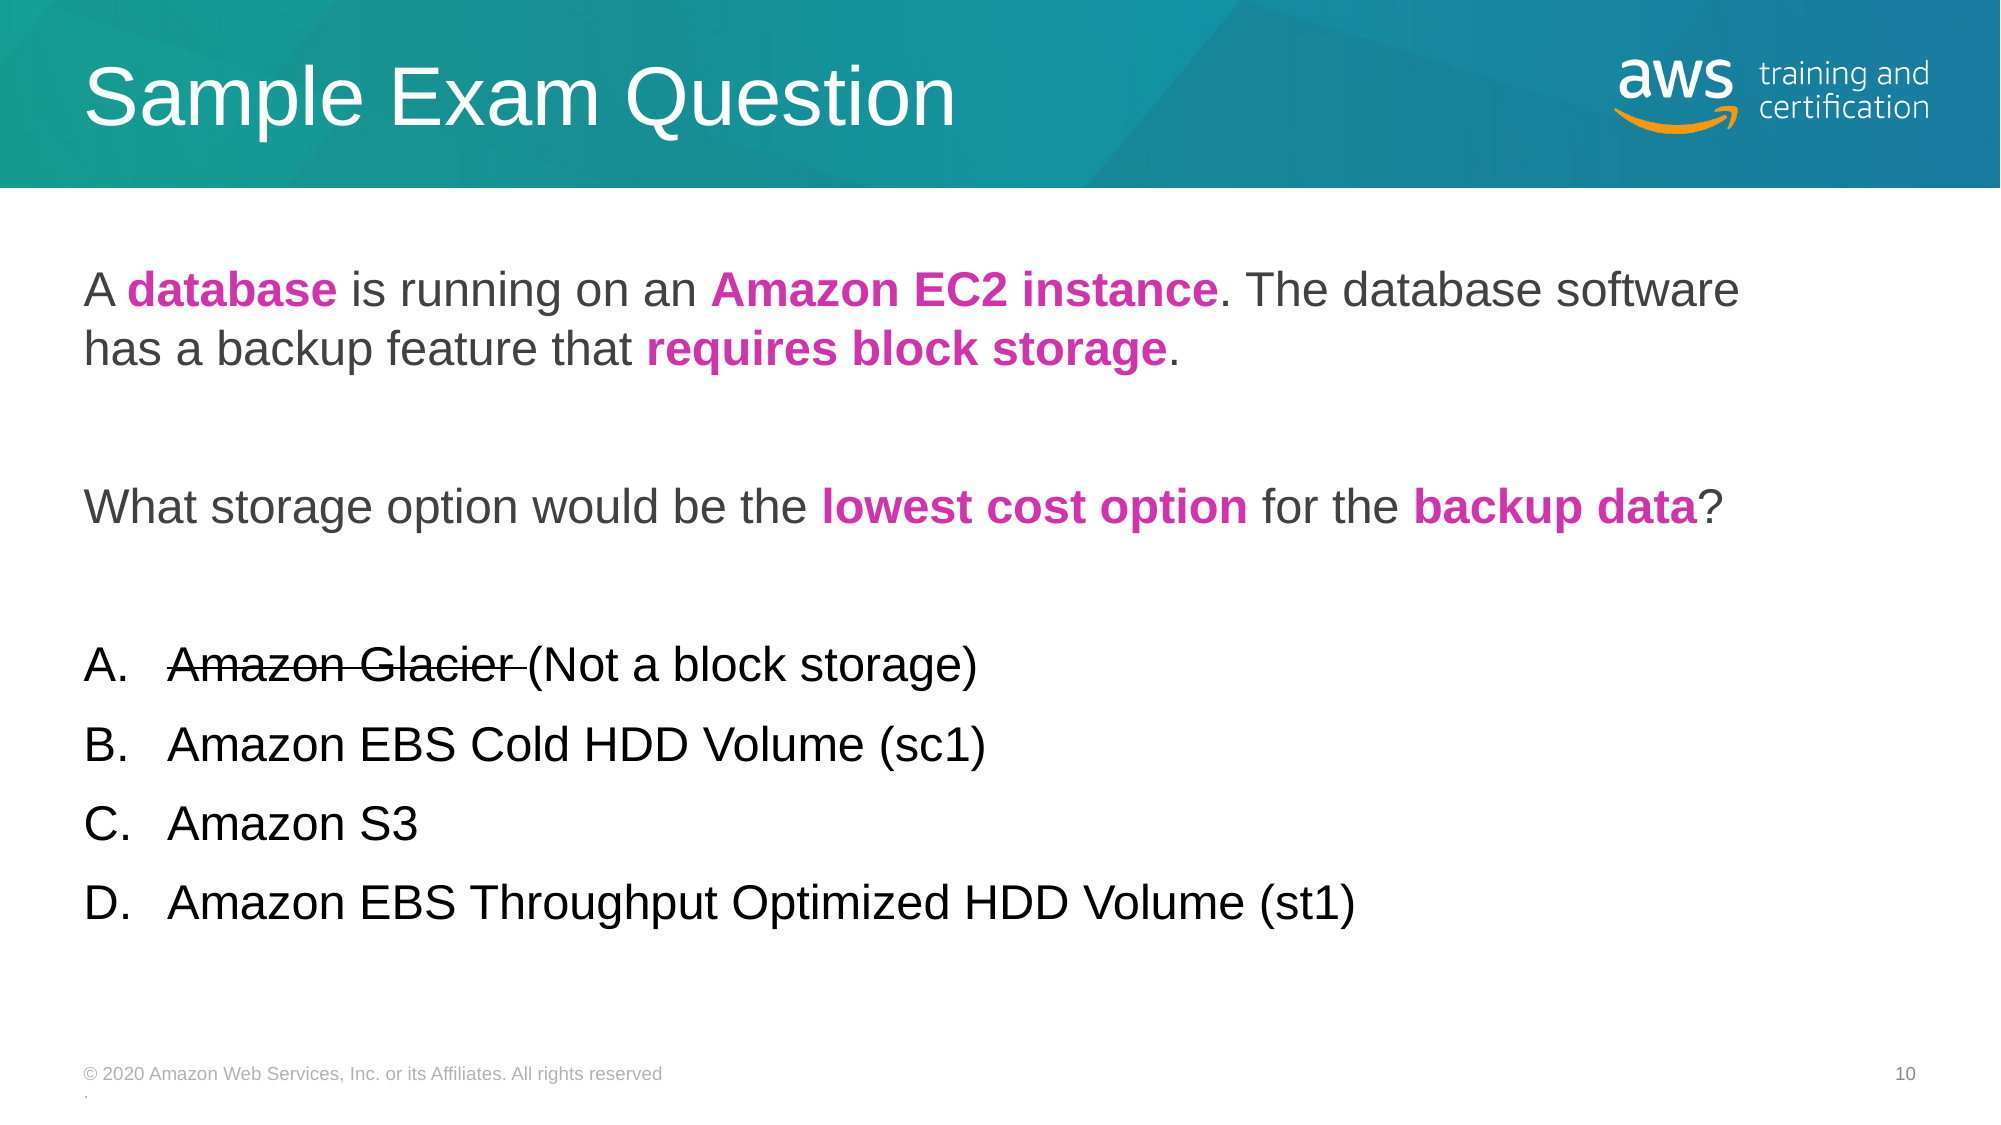

# Sample Exam Question
A database is running on an Amazon EC2 instance. The database software
has a backup feature that requires block storage.

What storage option would be the lowest cost option for the backup data?

Amazon Glacier (Not a block storage)
Amazon EBS Cold HDD Volume (sc1)
Amazon S3
Amazon EBS Throughput Optimized HDD Volume (st1)
© 2020 Amazon Web Services, Inc. or its Affiliates. All rights reserved.
10